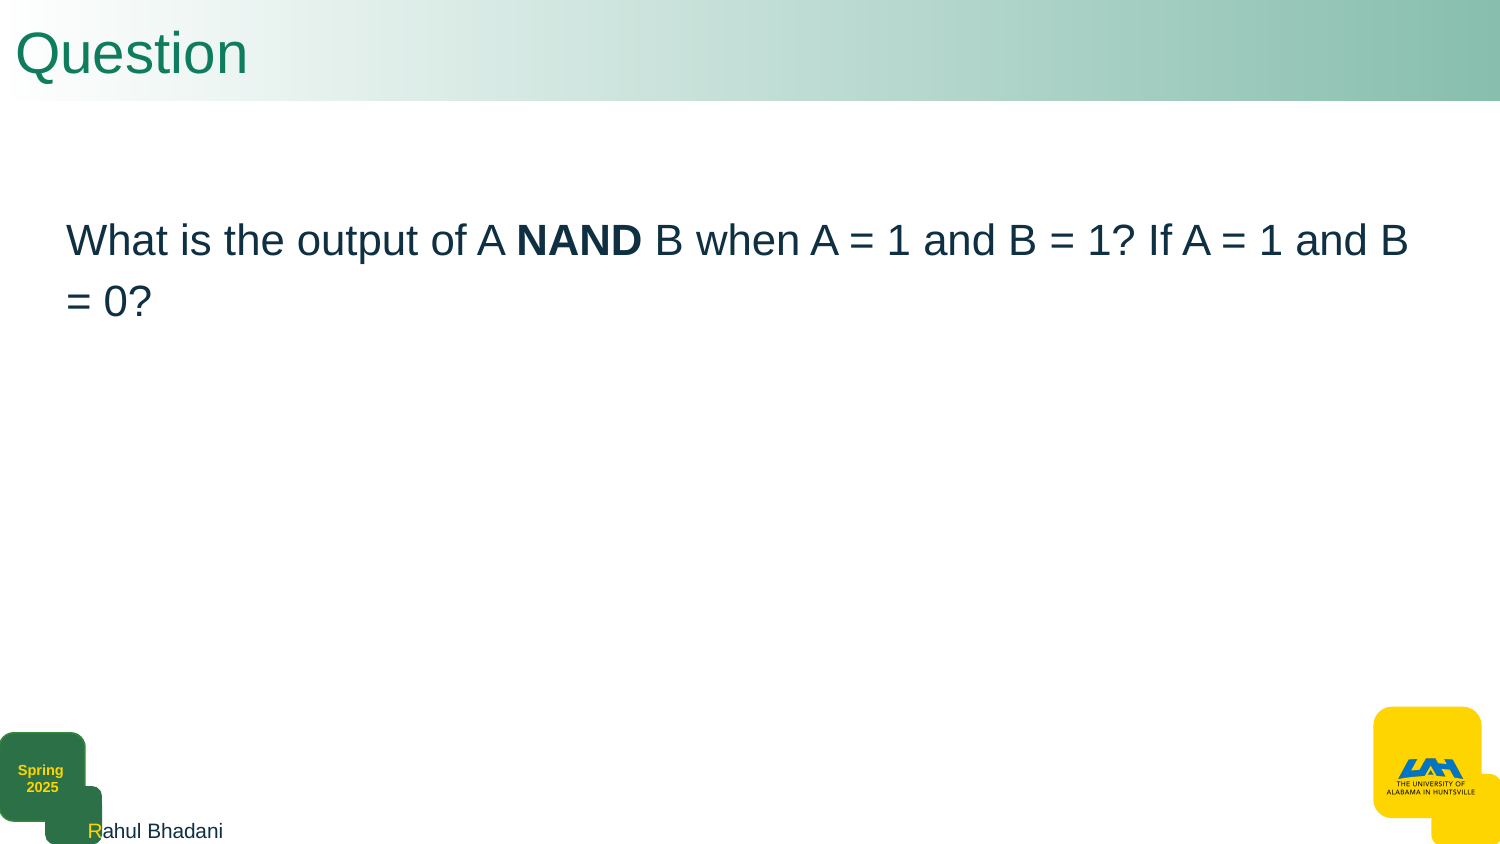

# Question
What is the output of A NAND B when A = 1 and B = 1? If A = 1 and B = 0?